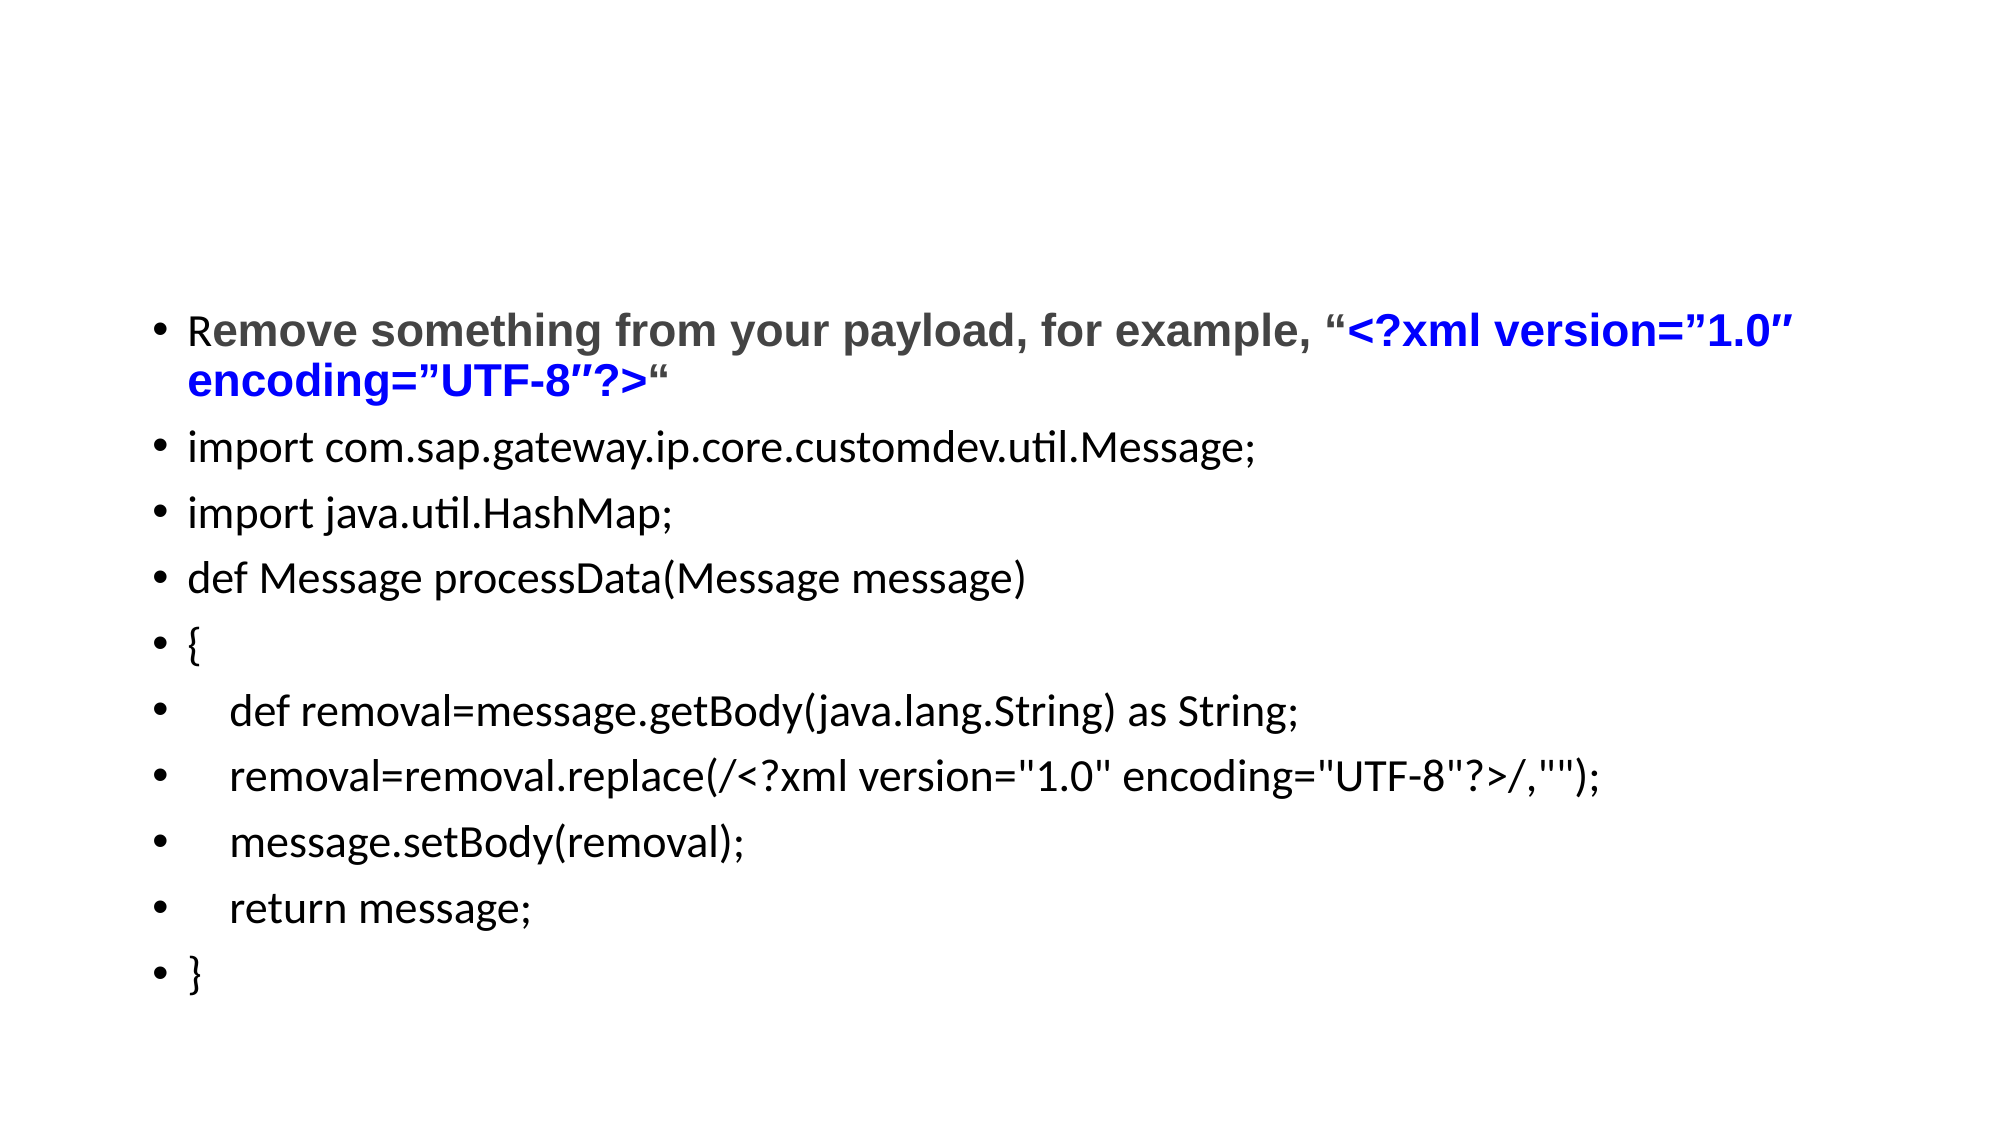

#
Remove something from your payload, for example, “<?xml version=”1.0″ encoding=”UTF-8″?>“
import com.sap.gateway.ip.core.customdev.util.Message;
import java.util.HashMap;
def Message processData(Message message)
{
    def removal=message.getBody(java.lang.String) as String;
    removal=removal.replace(/<?xml version="1.0" encoding="UTF-8"?>/,"");
    message.setBody(removal);
    return message;
}